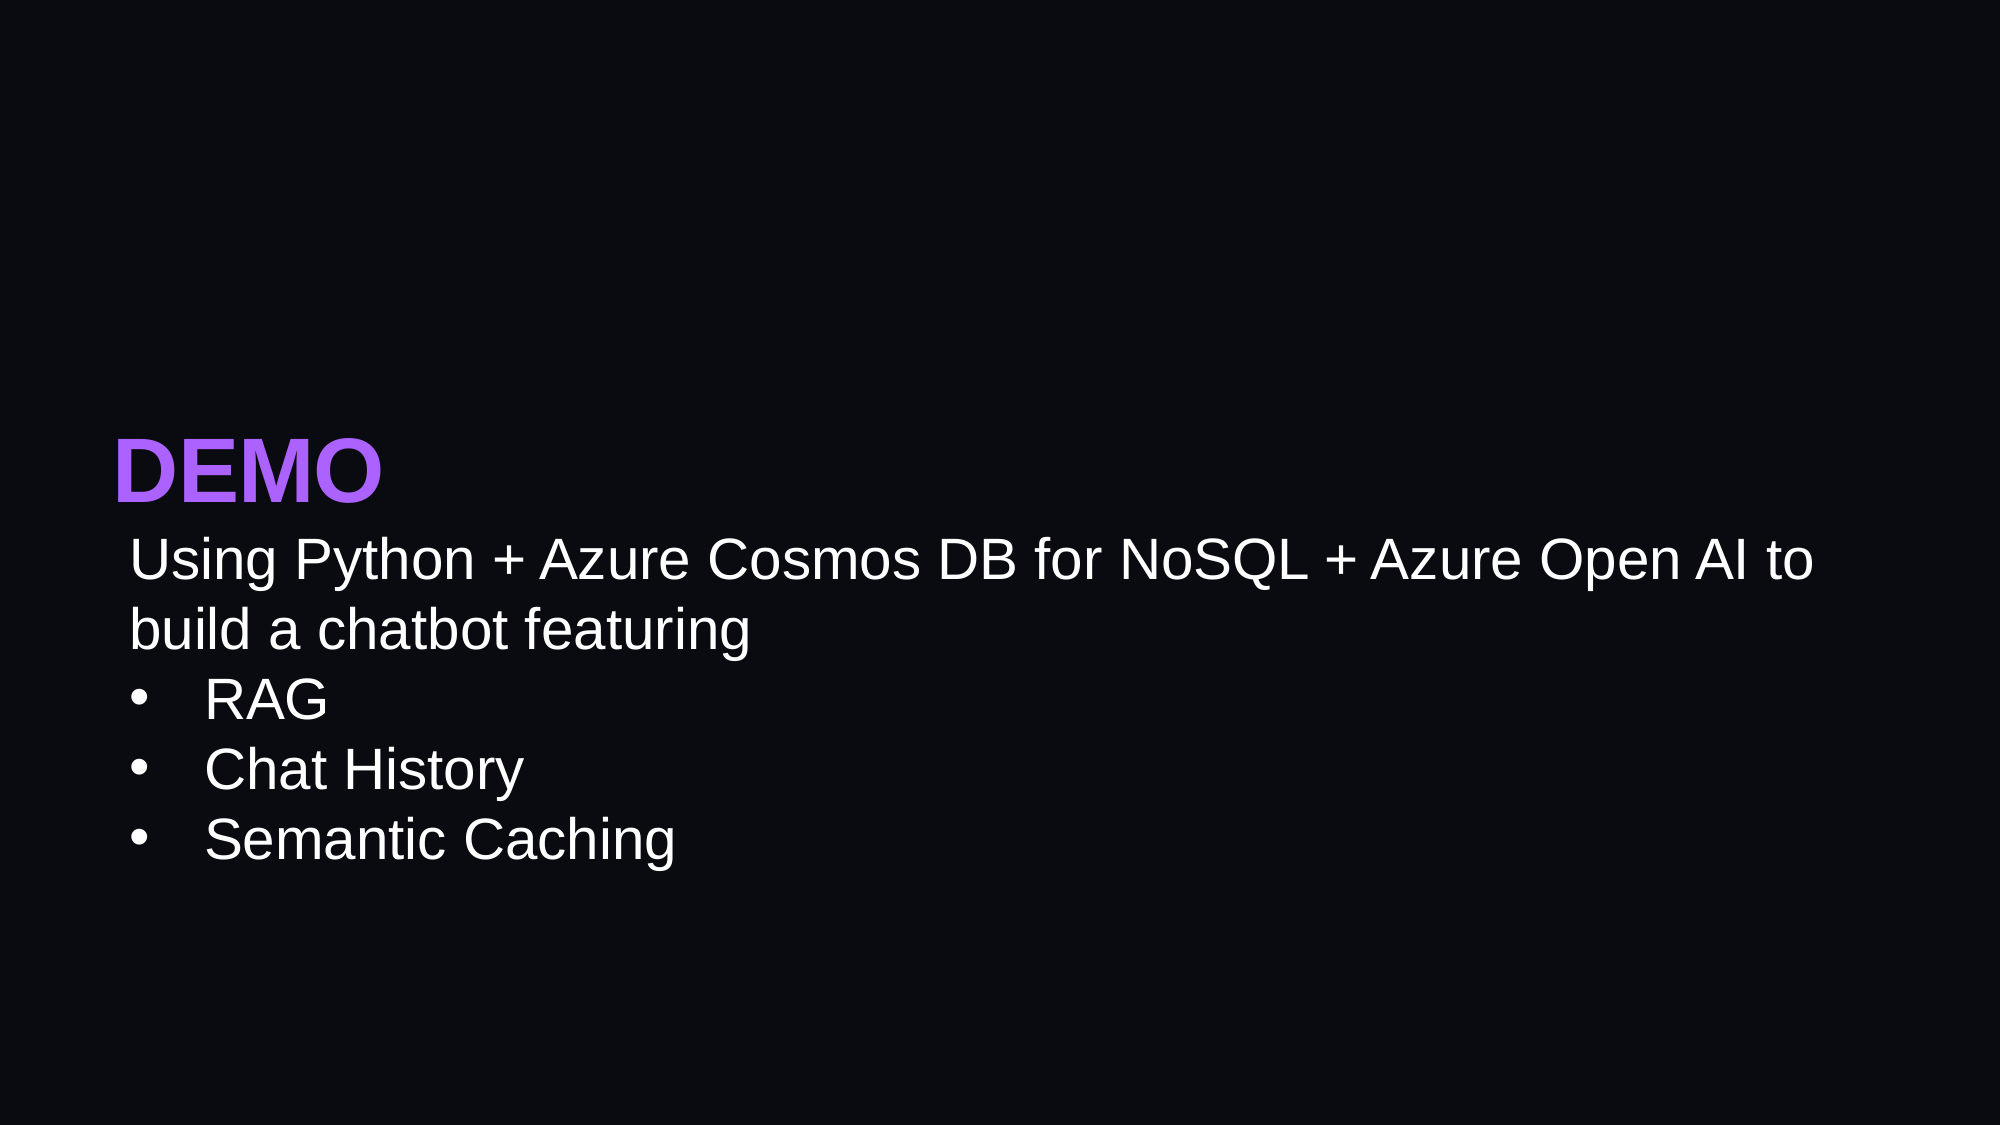

# DEMO
Using Python + Azure Cosmos DB for NoSQL + Azure Open AI to build a chatbot featuring
RAG
Chat History
Semantic Caching